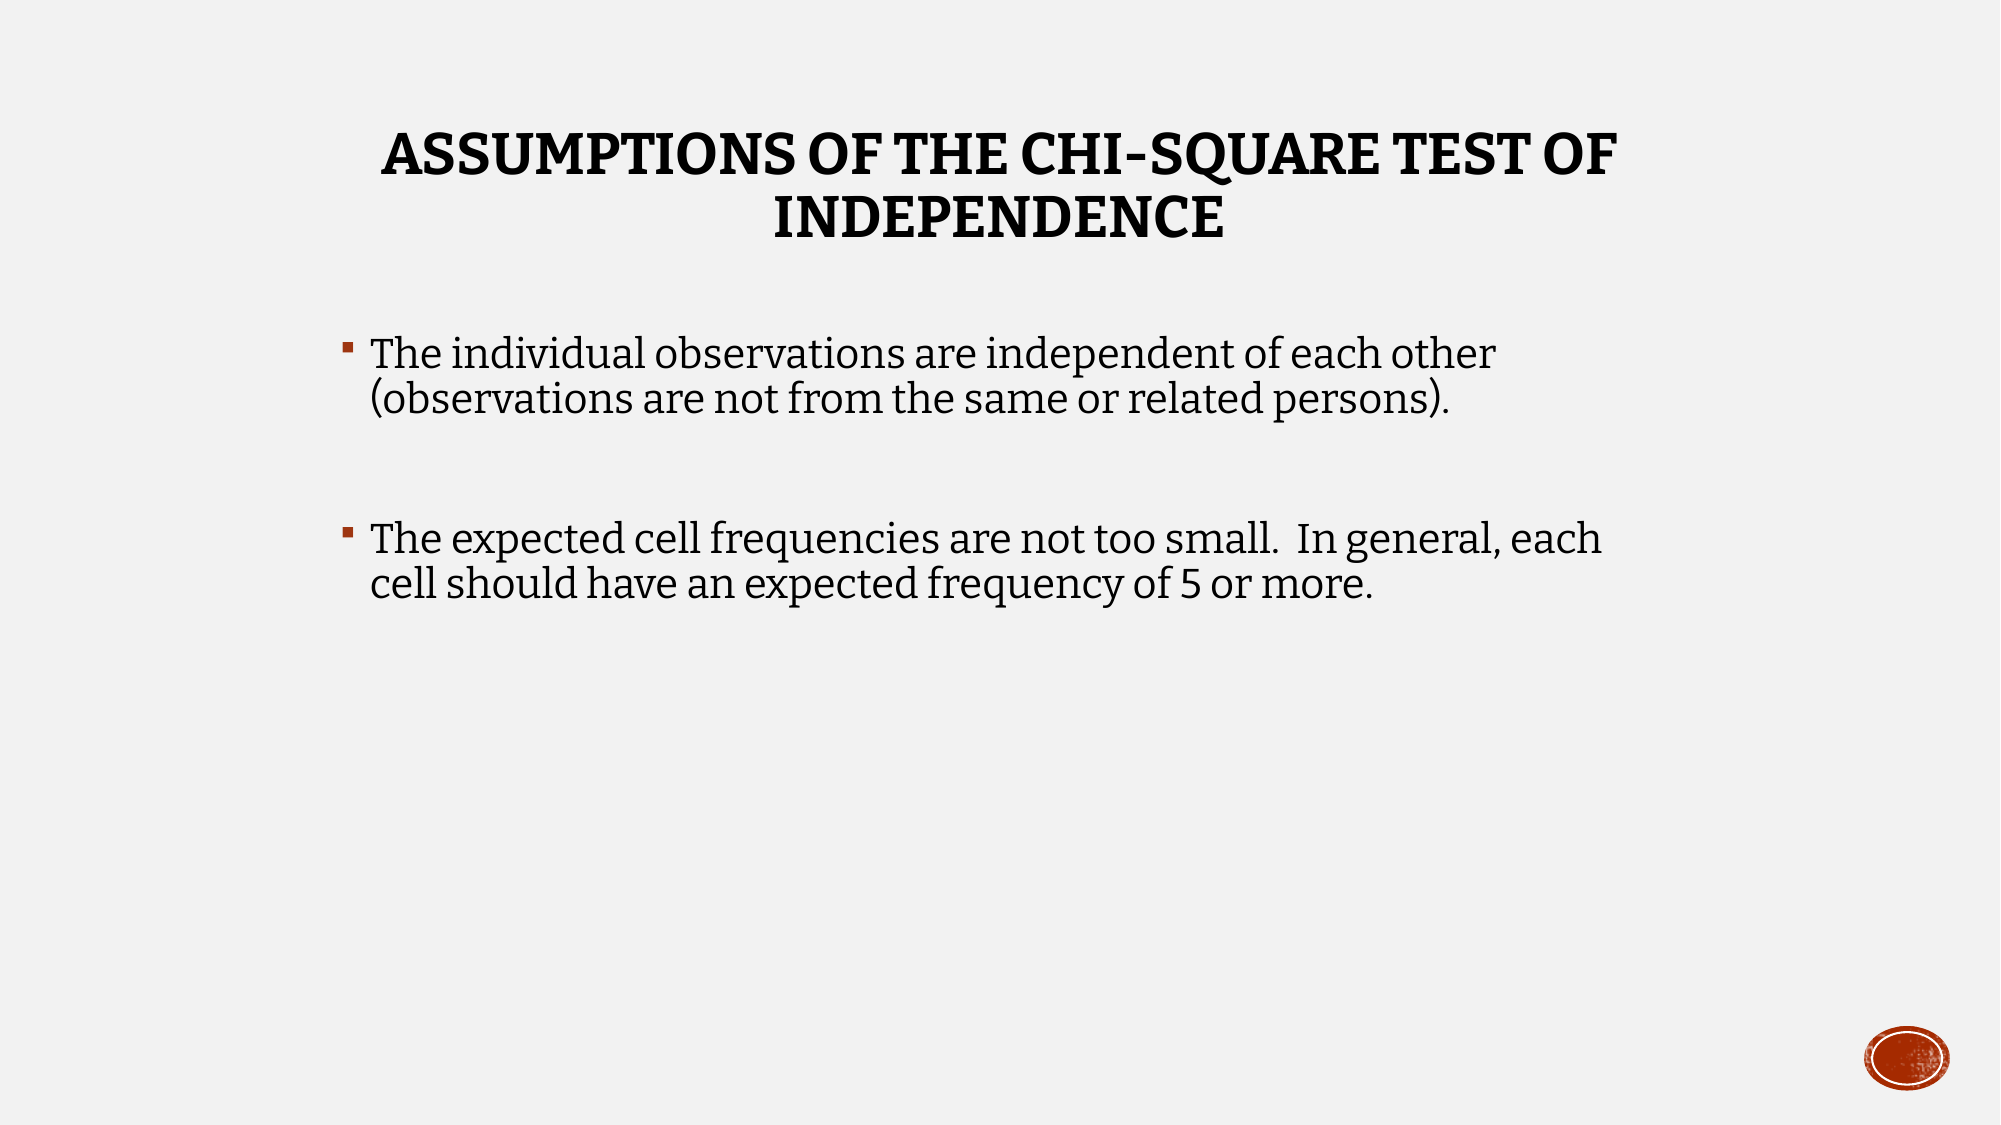

# Assumptions of the Chi-Square Test of Independence
The individual observations are independent of each other (observations are not from the same or related persons).

The expected cell frequencies are not too small.  In general, each cell should have an expected frequency of 5 or more.